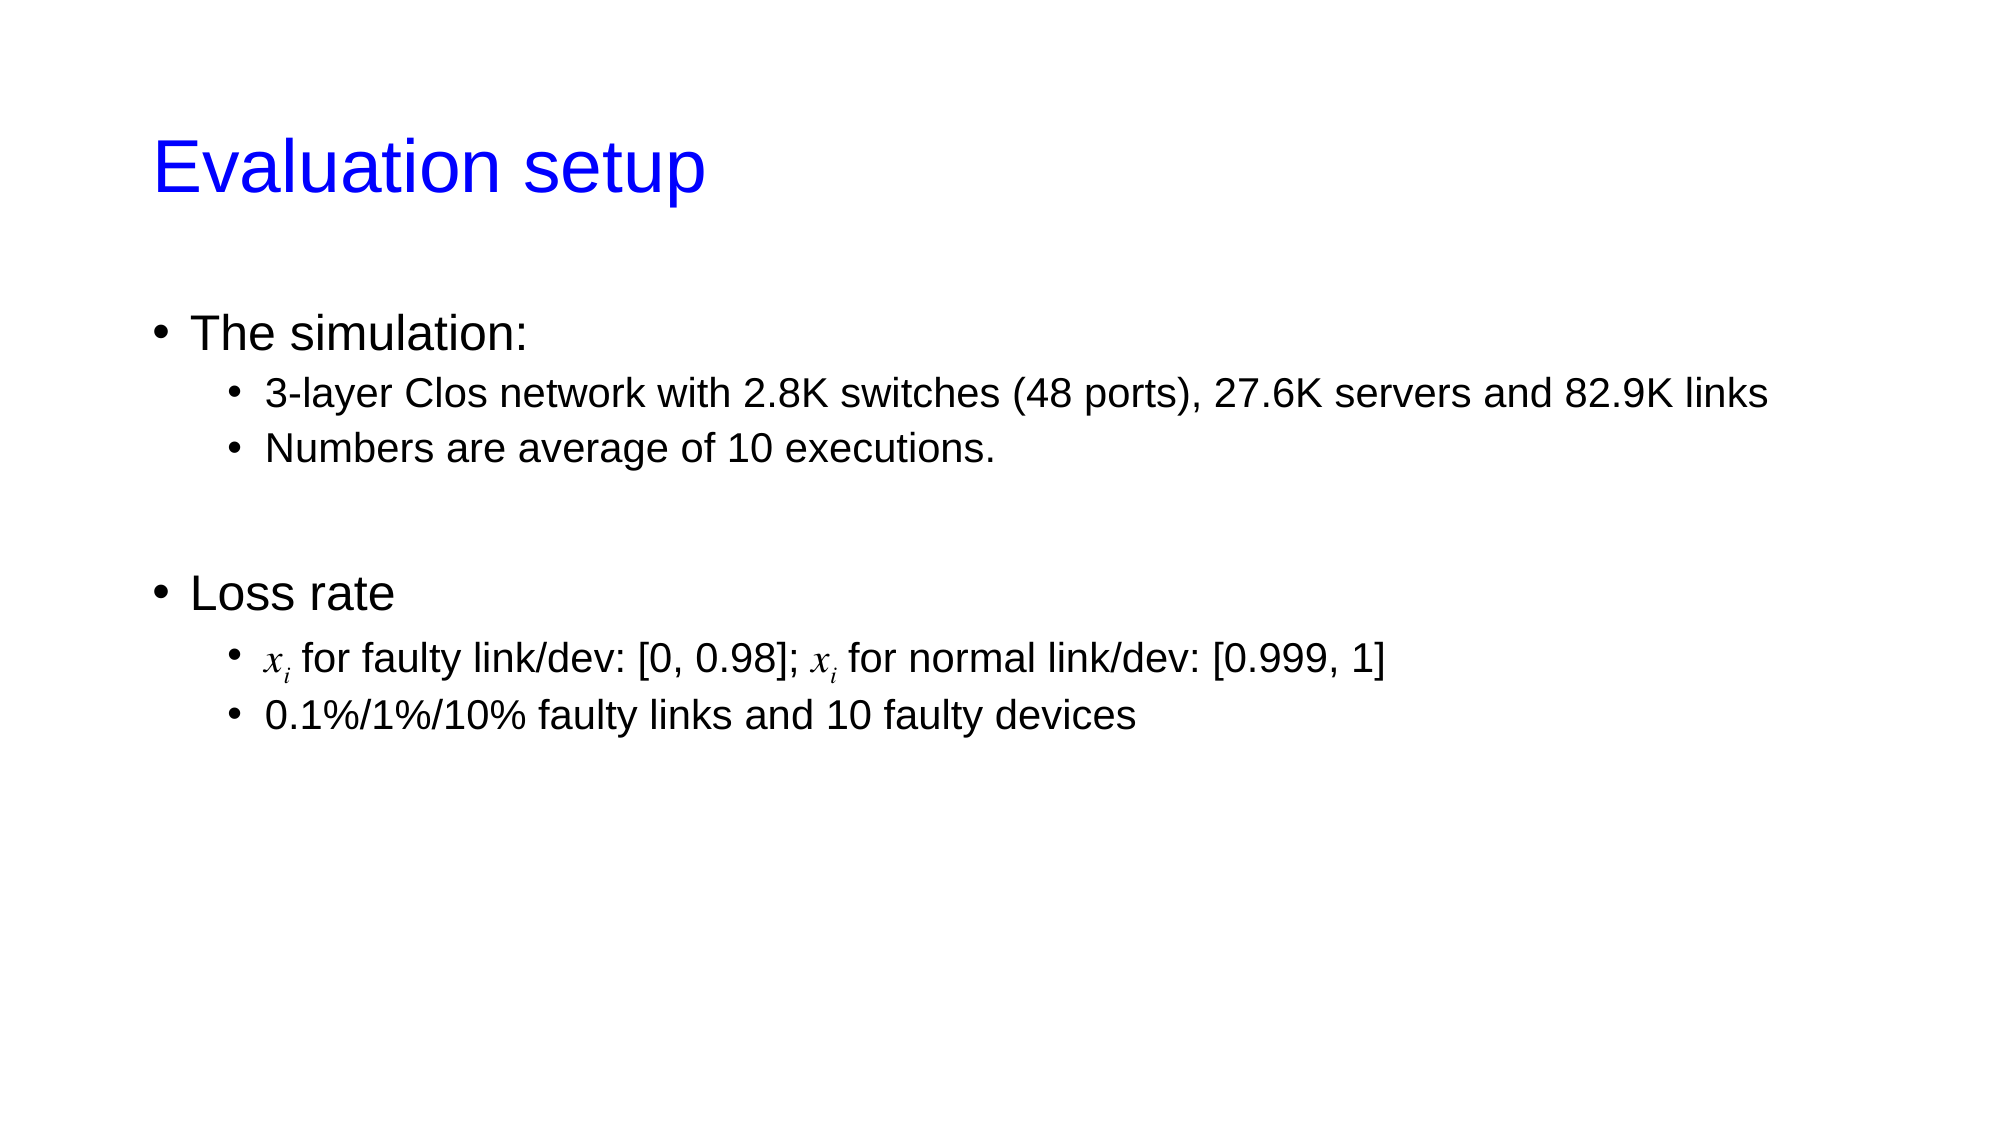

# Evaluation setup
The simulation:
3-layer Clos network with 2.8K switches (48 ports), 27.6K servers and 82.9K links
Numbers are average of 10 executions.

Loss rate
xi for faulty link/dev: [0, 0.98]; xi for normal link/dev: [0.999, 1]
0.1%/1%/10% faulty links and 10 faulty devices